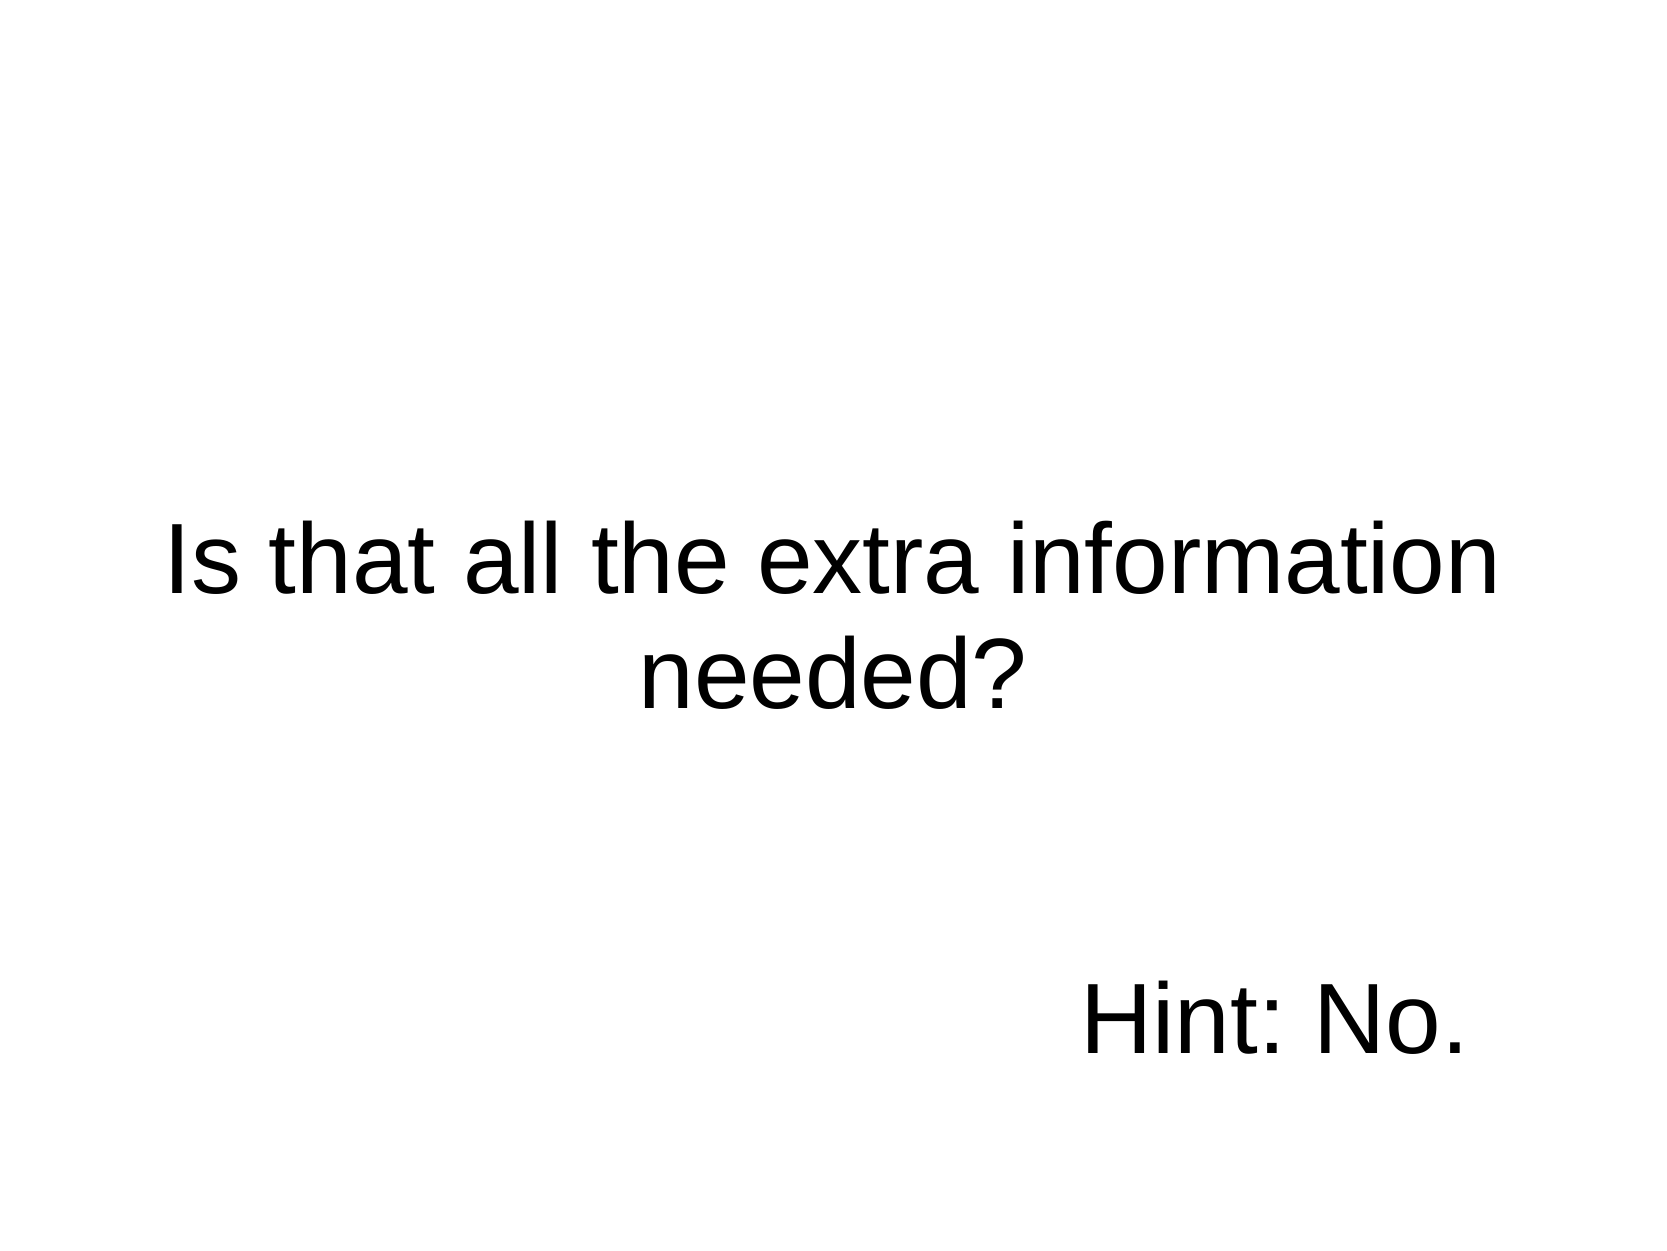

Is
that
all
the
extra
information
needed?
Hint:
No.